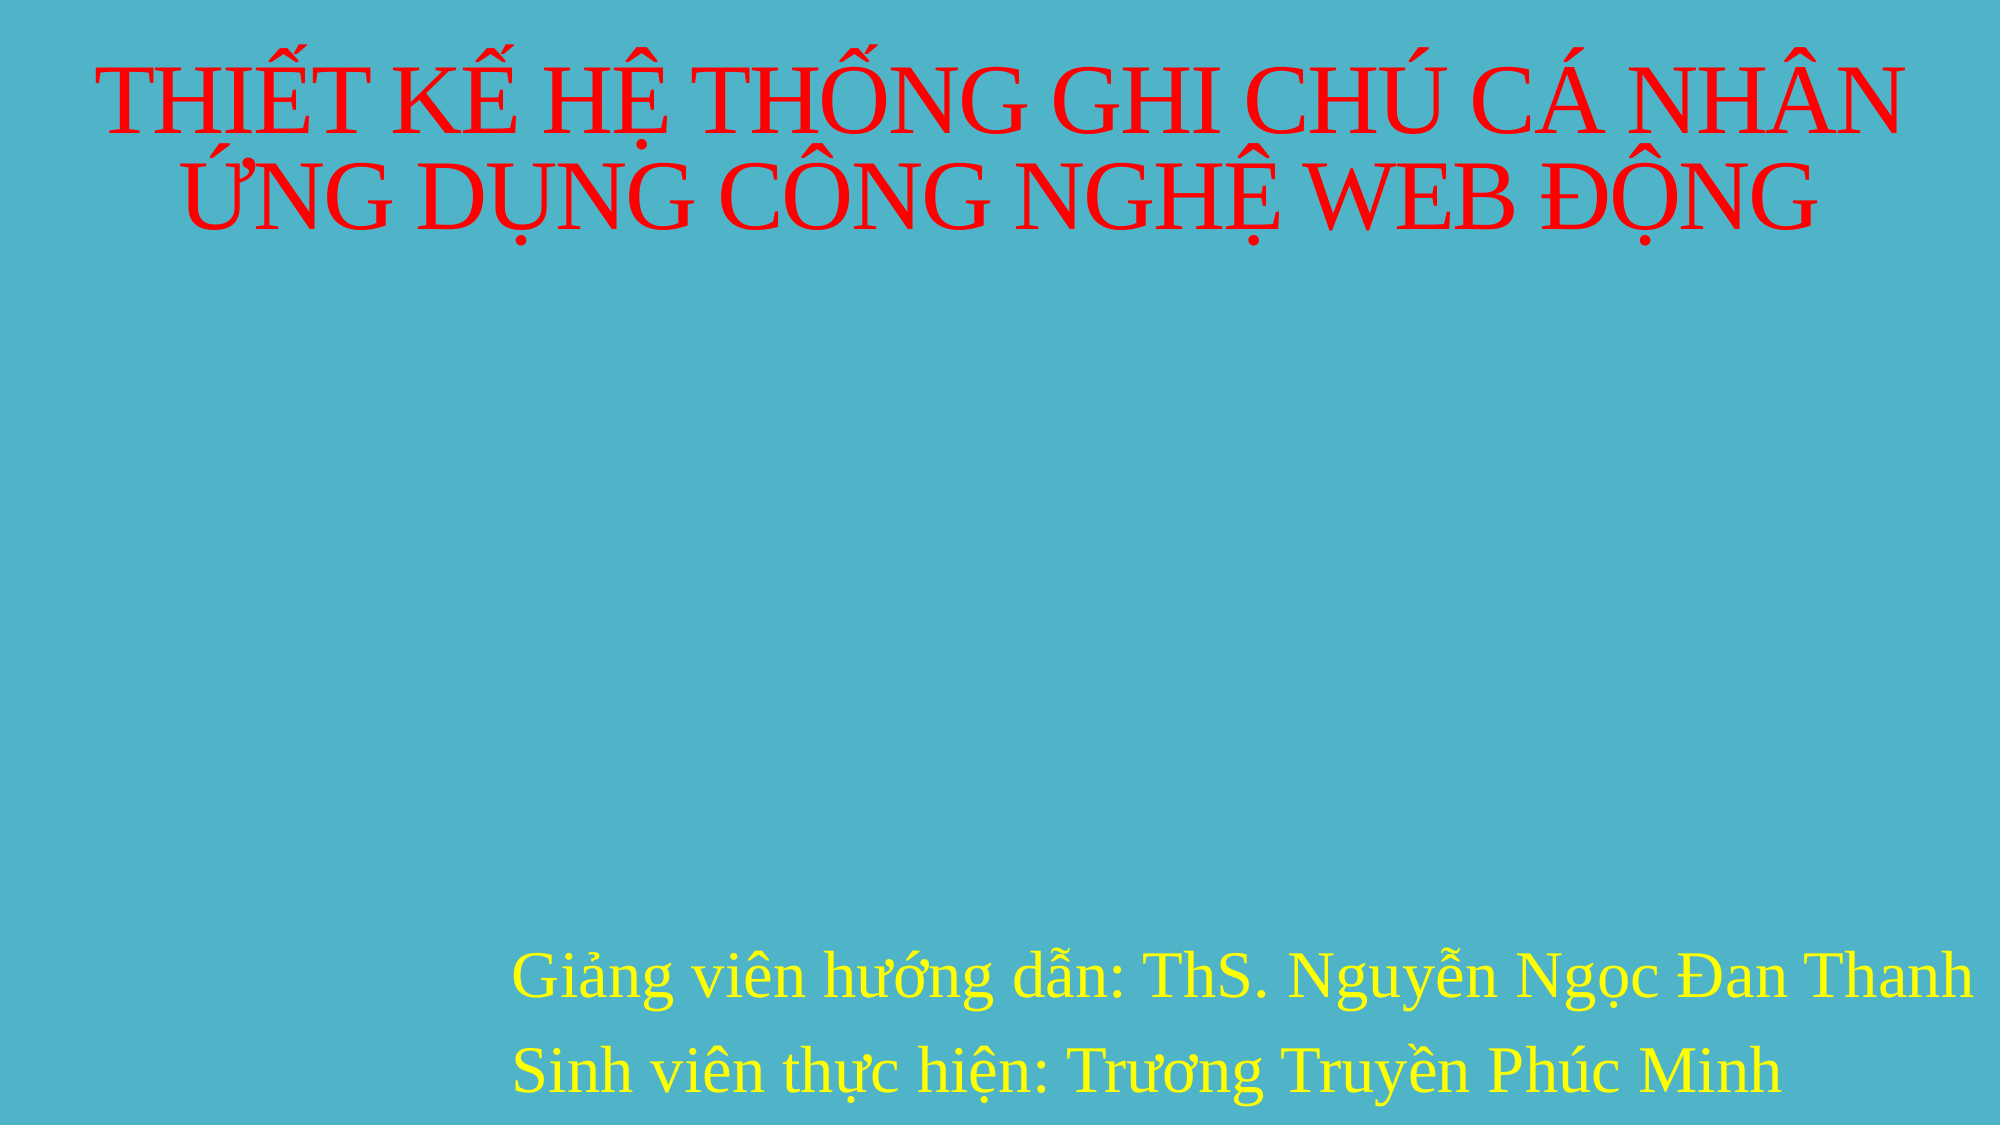

# THIẾT KẾ HỆ THỐNG GHI CHÚ CÁ NHÂN ỨNG DỤNG CÔNG NGHỆ WEB ĐỘNG
Giảng viên hướng dẫn: ThS. Nguyễn Ngọc Đan Thanh
Sinh viên thực hiện: Trương Truyền Phúc Minh